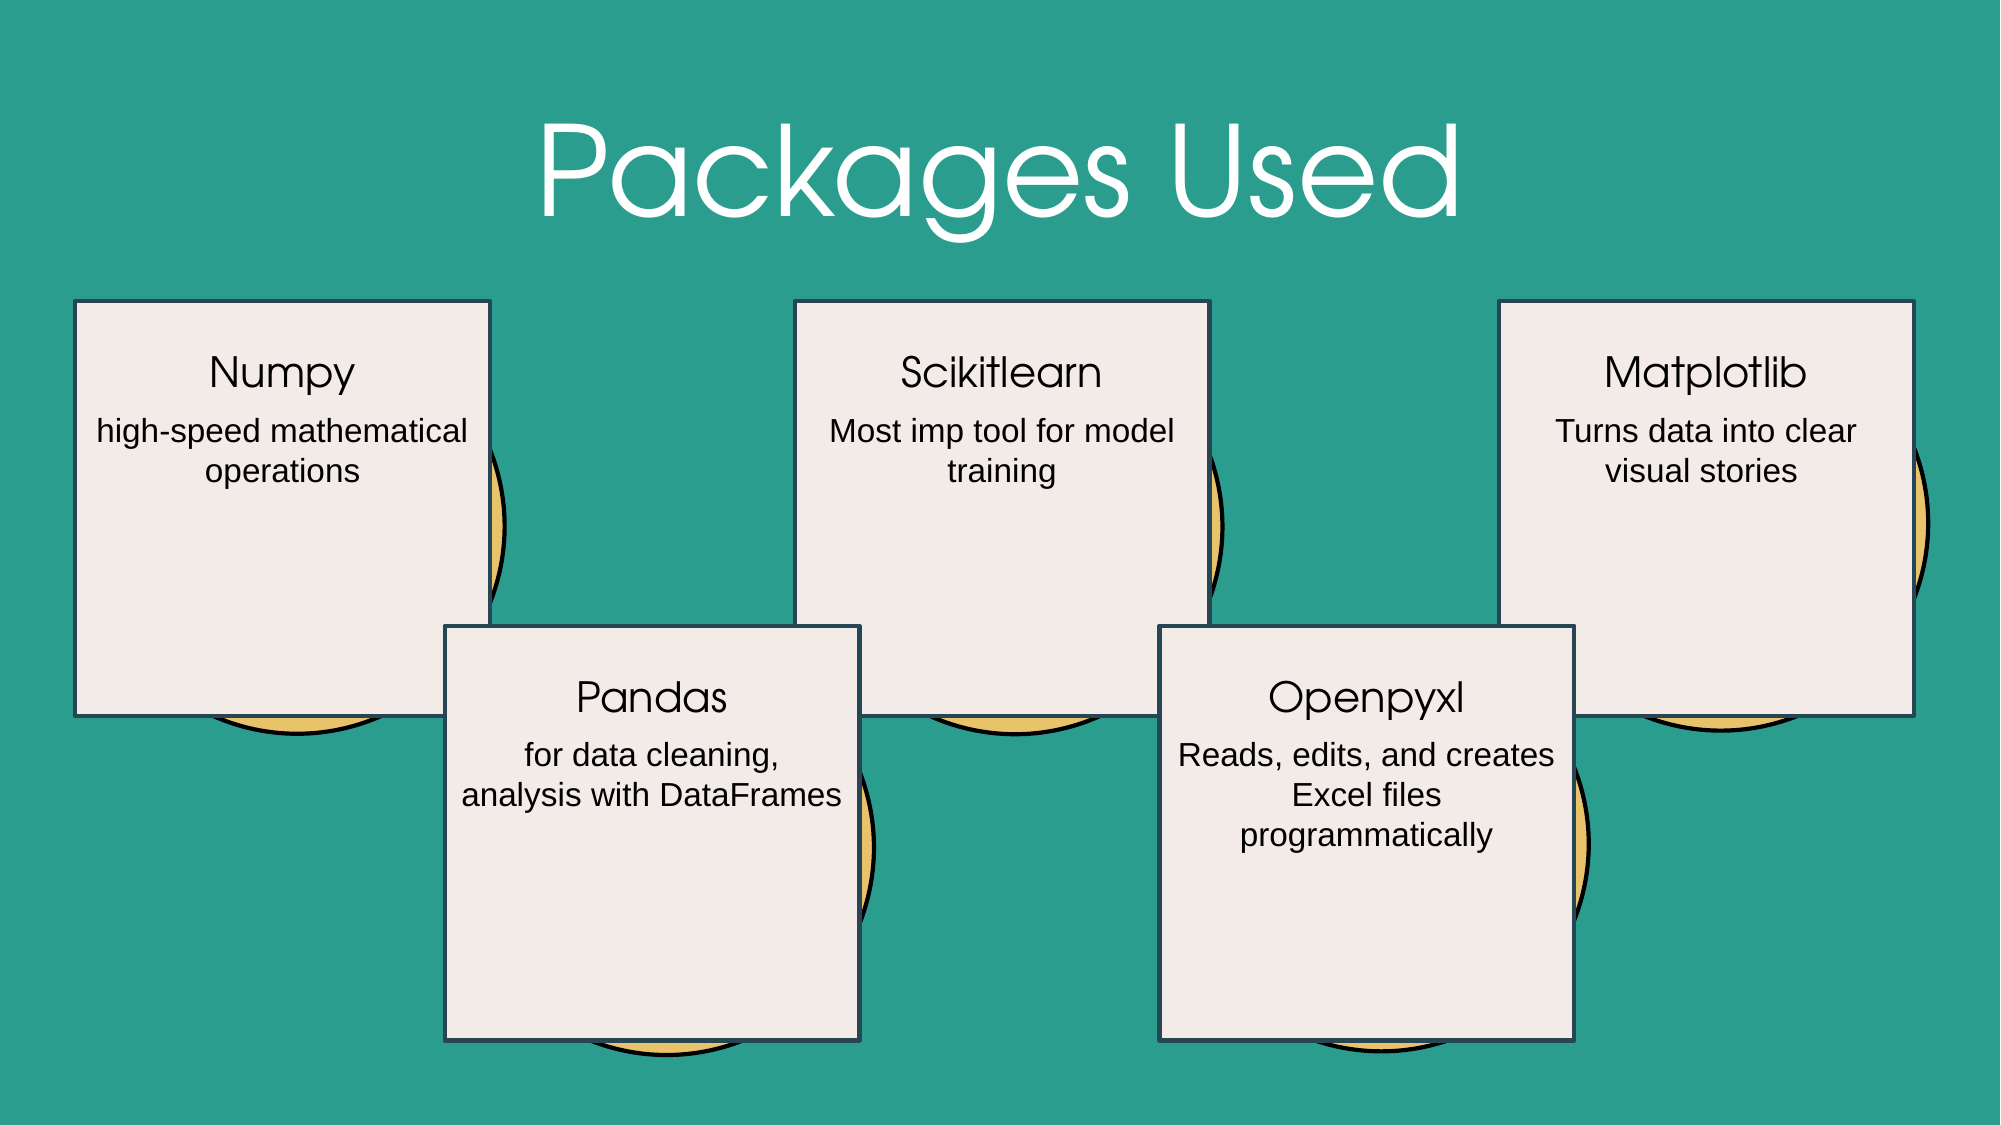

# Packages Used
Numpy
high-speed mathematical operations
Scikitlearn
Most imp tool for model training

Matplotlib
Turns data into clear visual stories
Pandas
for data cleaning, analysis with DataFrames
Openpyxl
Reads, edits, and creates Excel files programmatically